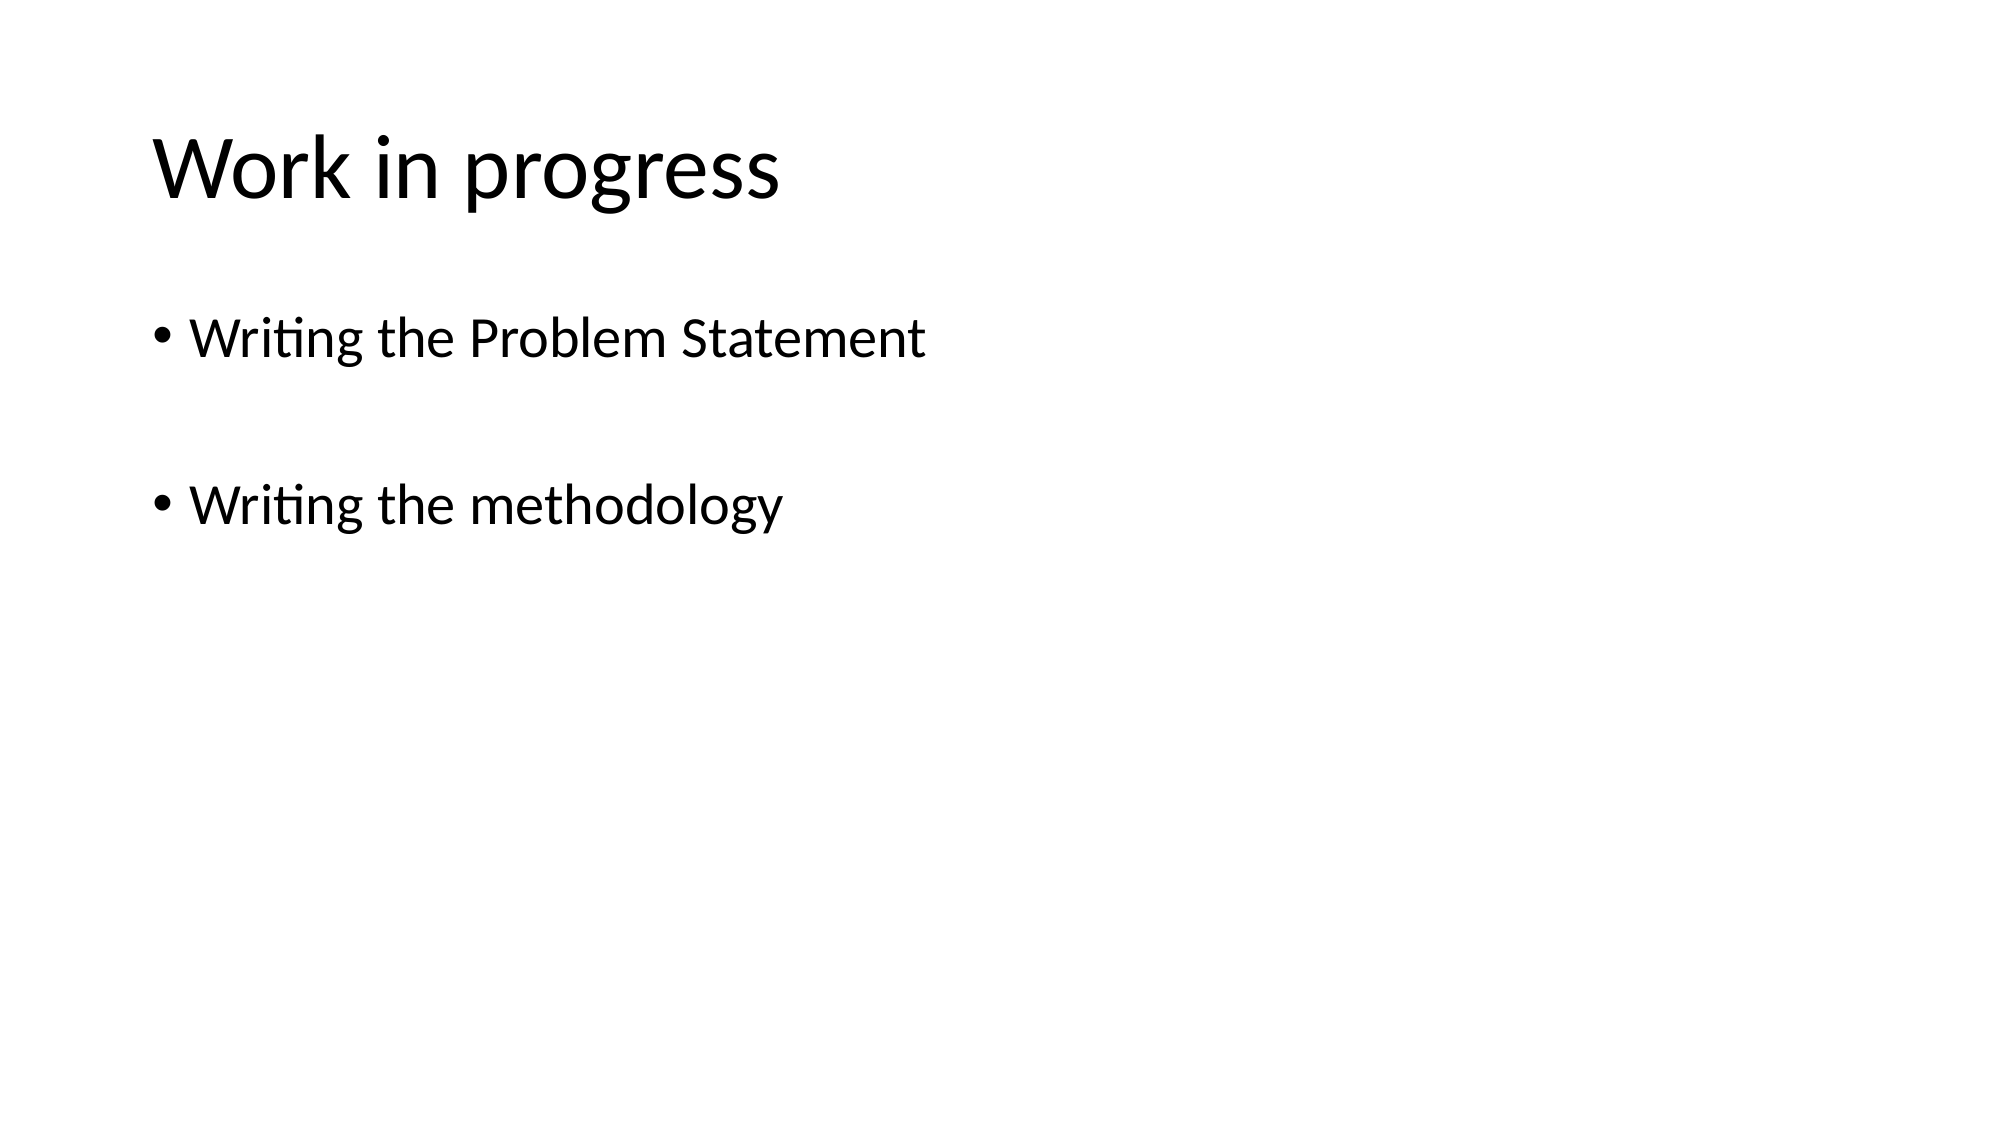

# Work in progress
Writing the Problem Statement

Writing the methodology